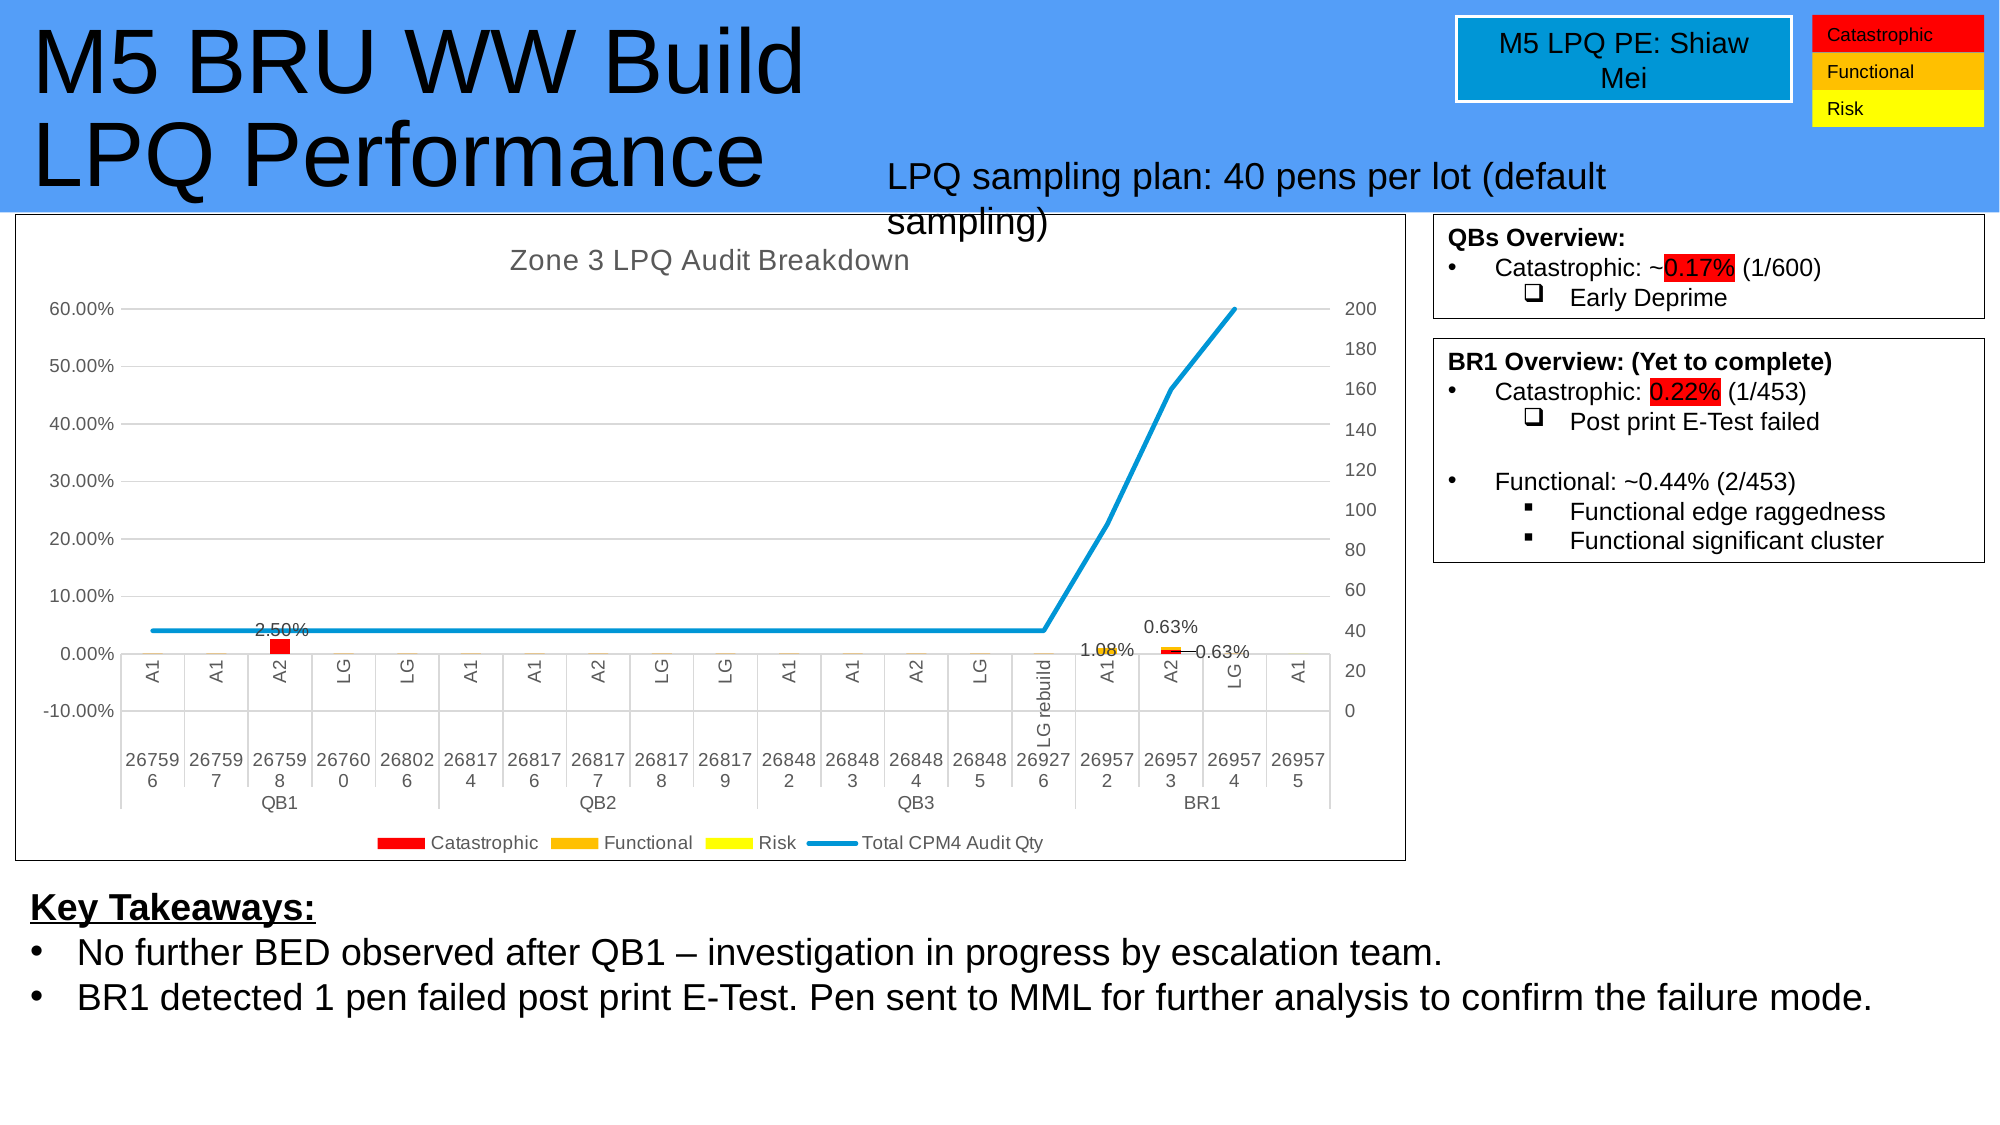

Catastrophic
# M5 BRU WW Build LPQ Performance
M5 LPQ PE: Shiaw Mei
Functional
Risk
LPQ sampling plan: 40 pens per lot (default sampling)

### Chart: Zone 3 LPQ Audit Breakdown

| Category | Catastrophic | Functional | Risk | Total CPM4 Audit Qty |
|---|---|---|---|---|
| A1 | 0.0 | 0.0 | 0.0 | 40.0 |
| A1 | 0.0 | 0.0 | 0.0 | 40.0 |
| A2 | 0.025 | 0.0 | 0.0 | 40.0 |
| LG | 0.0 | 0.0 | 0.0 | 40.0 |
| LG | 0.0 | 0.0 | 0.0 | 40.0 |
| A1 | 0.0 | 0.0 | 0.0 | 40.0 |
| A1 | 0.0 | 0.0 | 0.0 | 40.0 |
| A2 | 0.0 | 0.0 | 0.0 | 40.0 |
| LG | 0.0 | 0.0 | 0.0 | 40.0 |
| LG | 0.0 | 0.0 | 0.0 | 40.0 |
| A1 | 0.0 | 0.0 | 0.0 | 40.0 |
| A1 | 0.0 | 0.0 | 0.0 | 40.0 |
| A2 | 0.0 | 0.0 | 0.0 | 40.0 |
| LG | 0.0 | 0.0 | 0.0 | 40.0 |
| LG rebuild | 0.0 | 0.0 | 0.0 | 40.0 |
| A1 | 0.0 | 0.010752688172043012 | 0.0 | 93.0 |
| A2 | 0.0063 | 0.00625 | 0.0 | 160.0 |
| LG  | 0.0 | 0.0 | 0.0 | 200.0 |
| A1 | None | None | 0.0 | None |
QBs Overview:
Catastrophic: ~0.17% (1/600)
Early Deprime
BR1 Overview: (Yet to complete)
Catastrophic: 0.22% (1/453)
Post print E-Test failed

Functional: ~0.44% (2/453)
Functional edge raggedness
Functional significant cluster
Key Takeaways:
No further BED observed after QB1 – investigation in progress by escalation team.
BR1 detected 1 pen failed post print E-Test. Pen sent to MML for further analysis to confirm the failure mode.